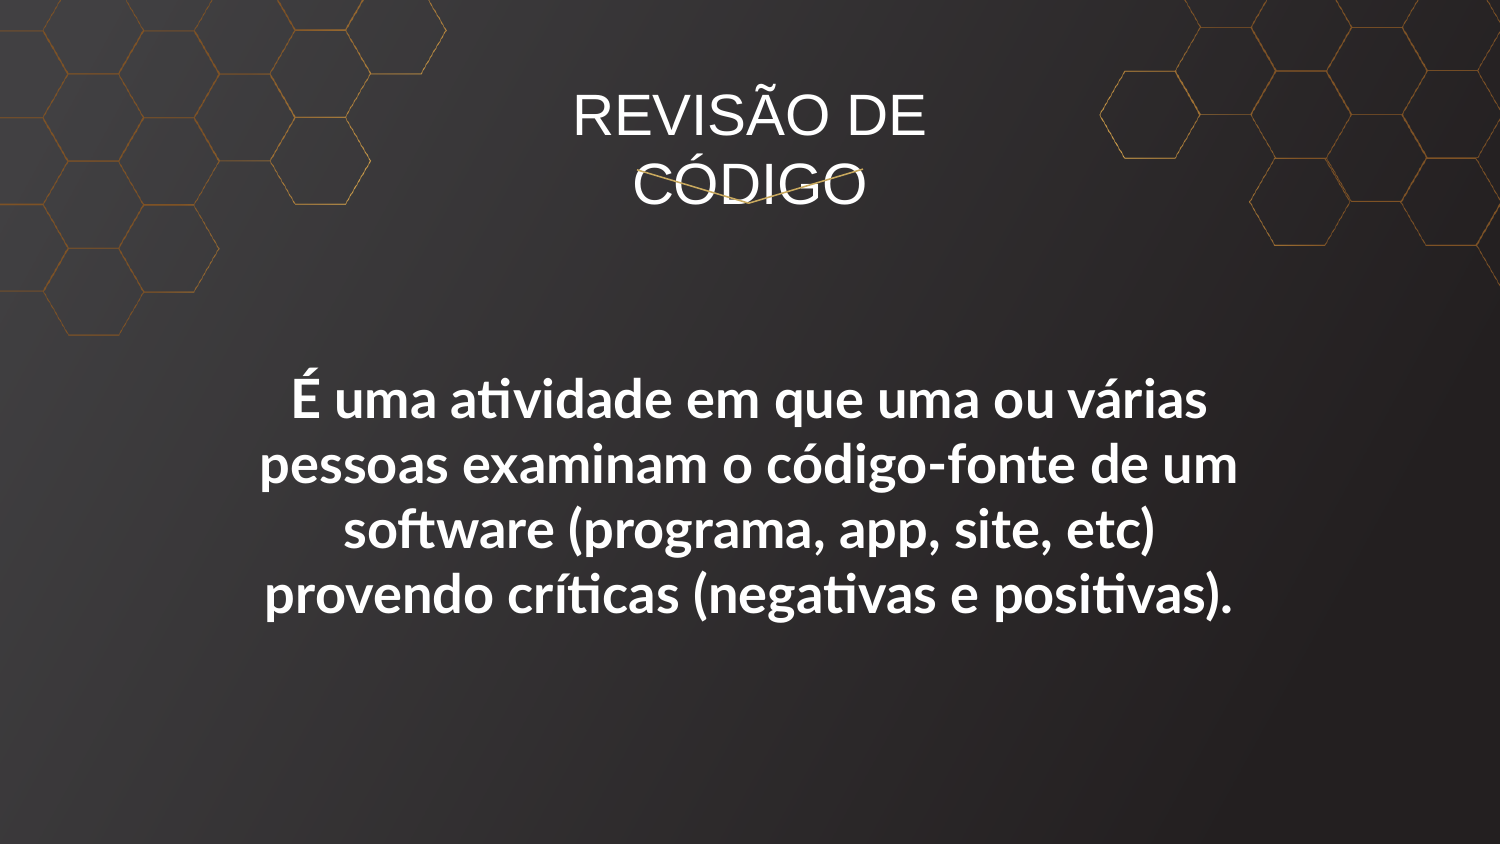

# REVISÃO DE CÓDIGO

É uma atividade em que uma ou várias pessoas examinam o código-fonte de um software (programa, app, site, etc) provendo críticas (negativas e positivas).